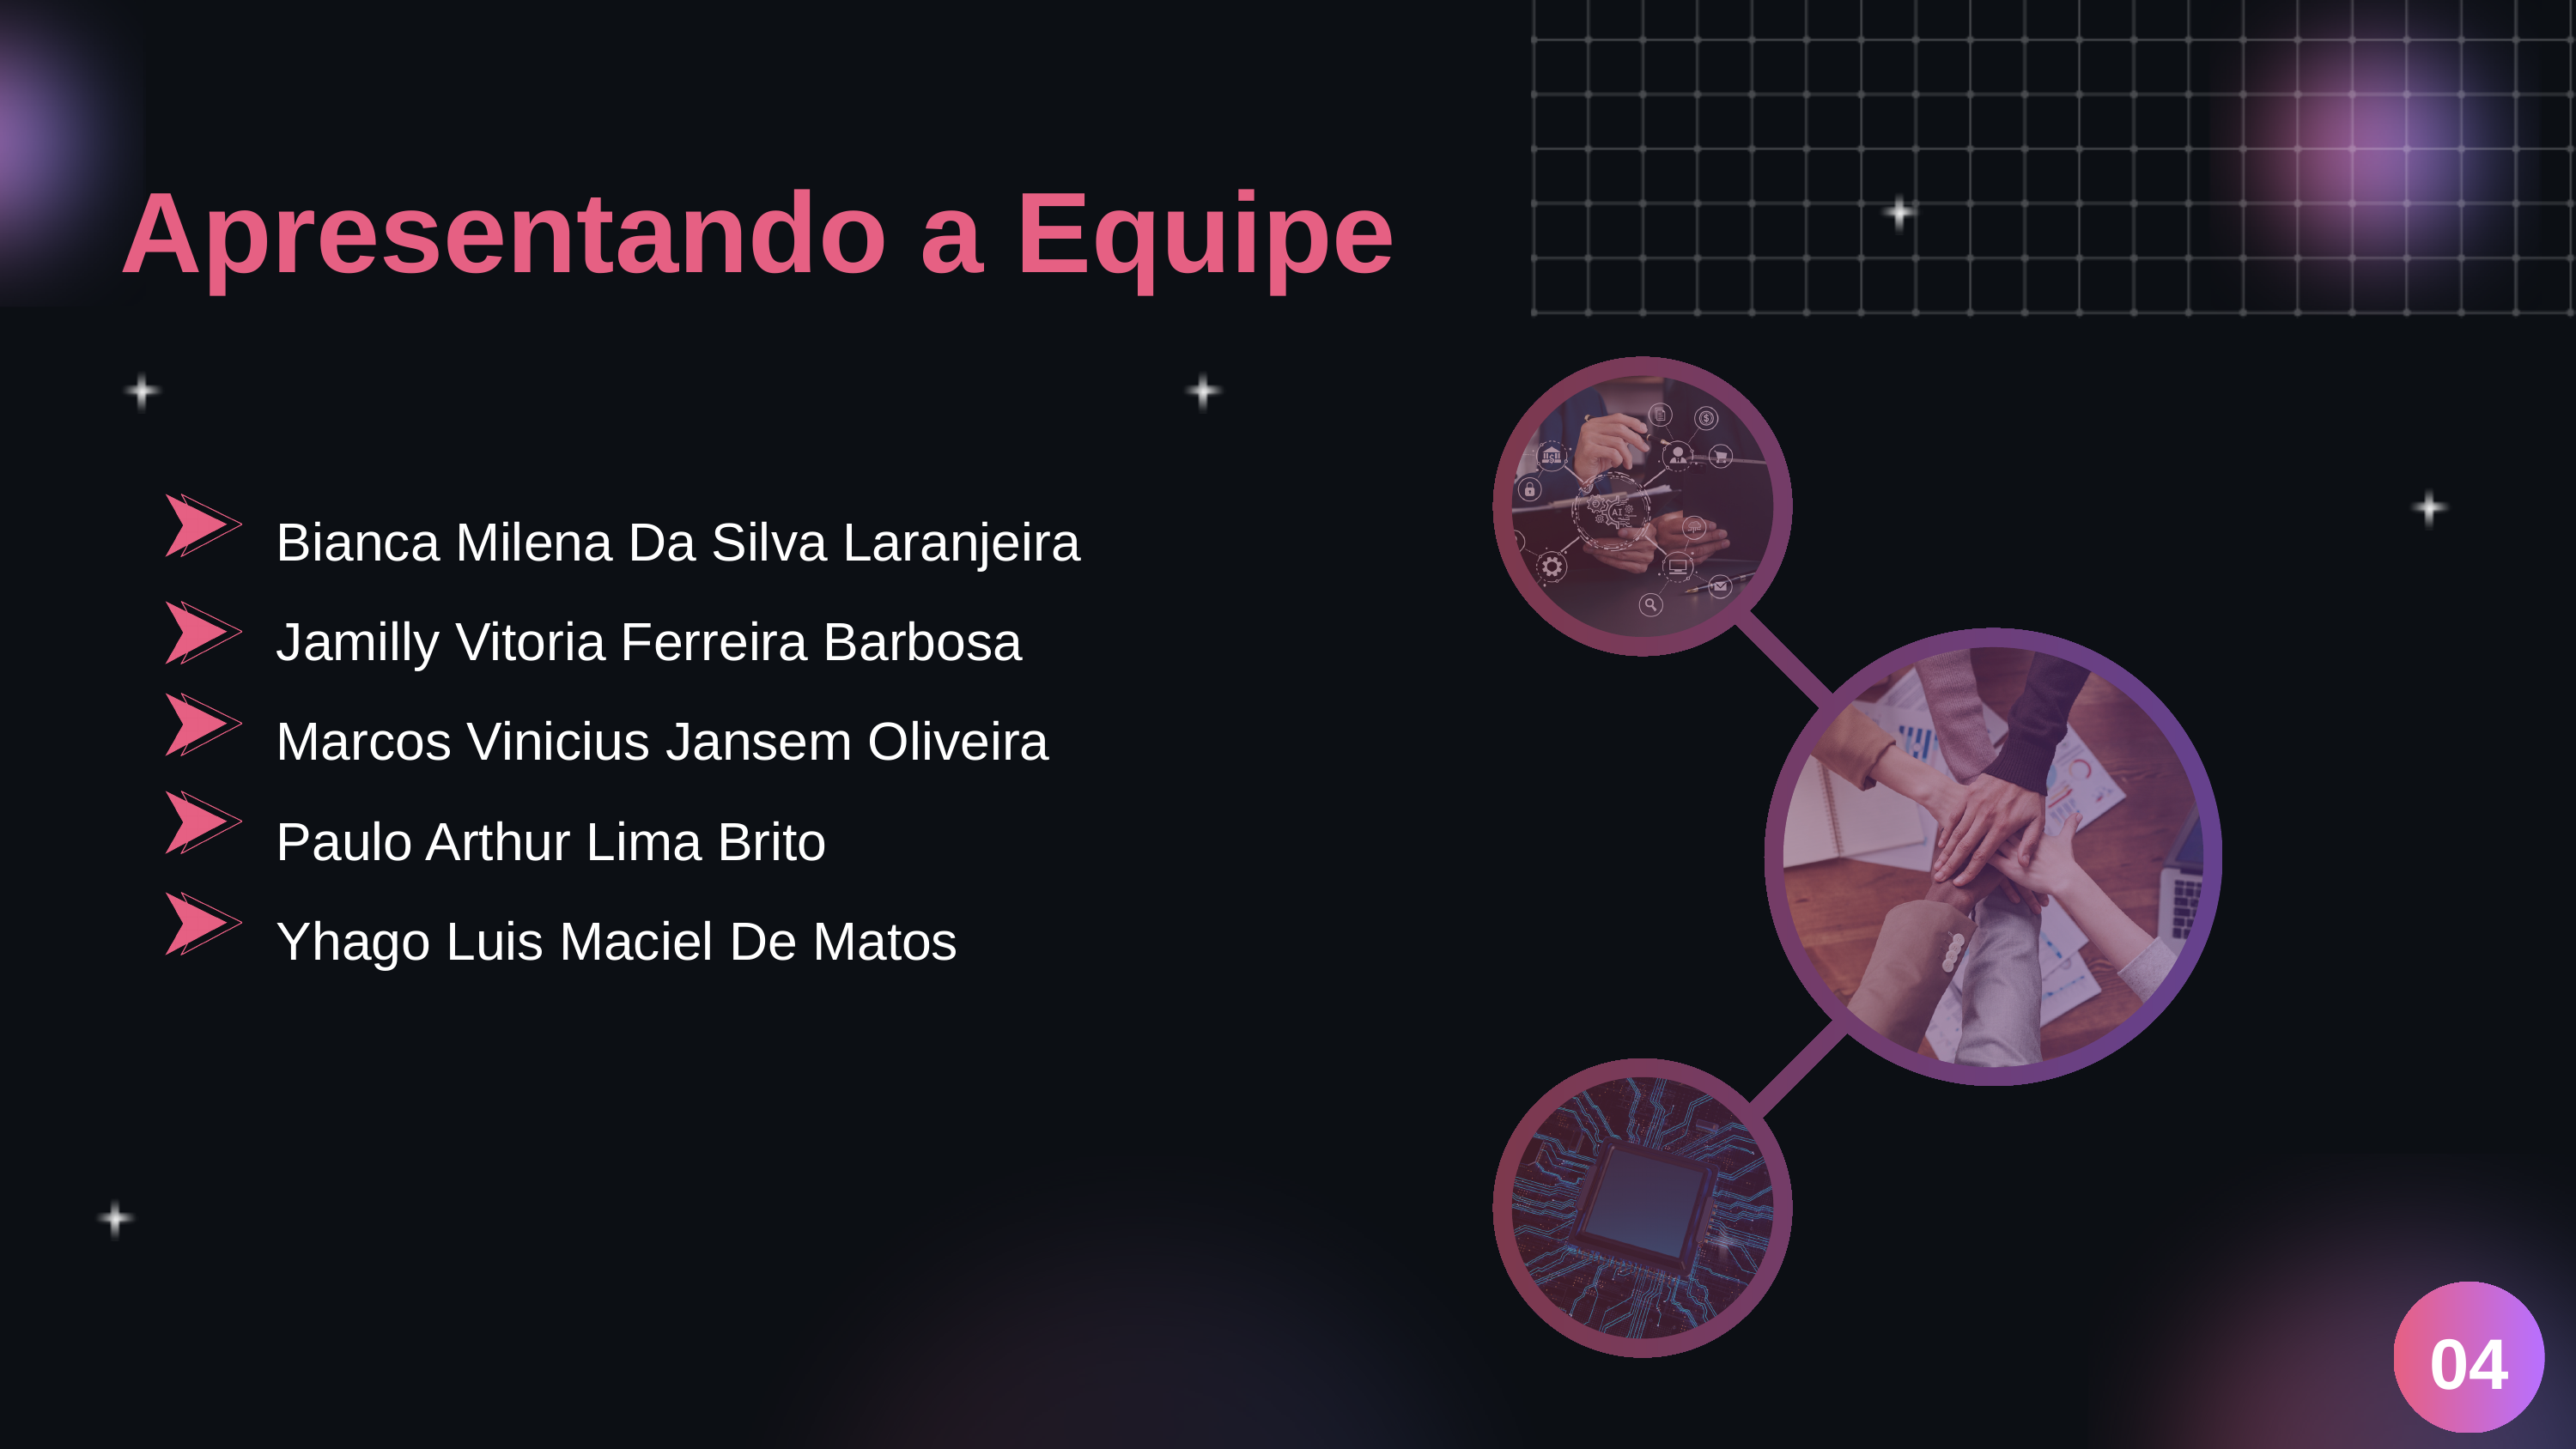

Apresentando a Equipe

Bianca Milena Da Silva Laranjeira
Jamilly Vitoria Ferreira Barbosa
Marcos Vinicius Jansem Oliveira
Paulo Arthur Lima Brito
Yhago Luis Maciel De Matos

04